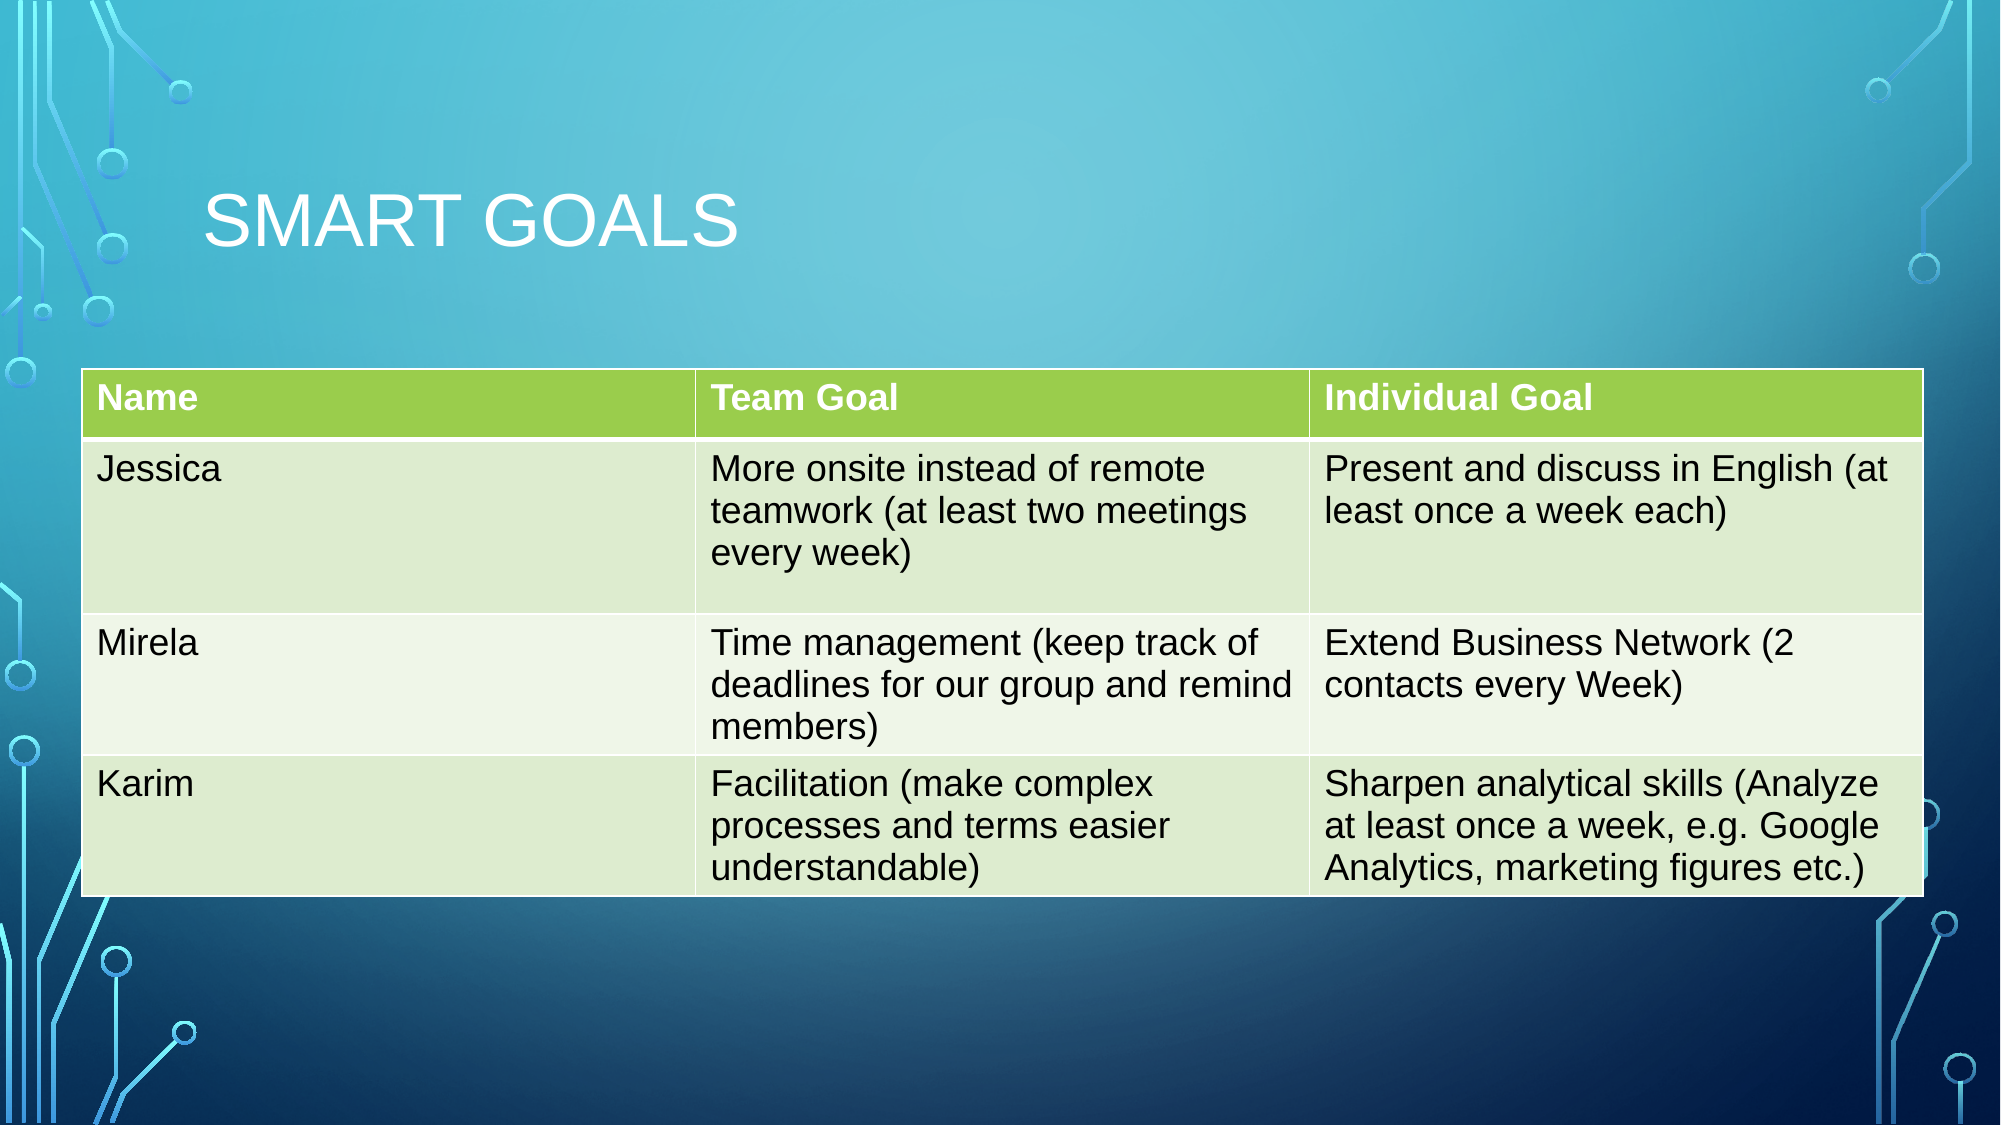

# SMArt Goals
| Name | Team Goal | Individual Goal |
| --- | --- | --- |
| Jessica | More onsite instead of remote teamwork (at least two meetings every week) | Present and discuss in English (at least once a week each) |
| Mirela | Time management (keep track of deadlines for our group and remind members) | Extend Business Network (2 contacts every Week) |
| Karim | Facilitation (make complex processes and terms easier understandable) | Sharpen analytical skills (Analyze at least once a week, e.g. Google Analytics, marketing figures etc.) |